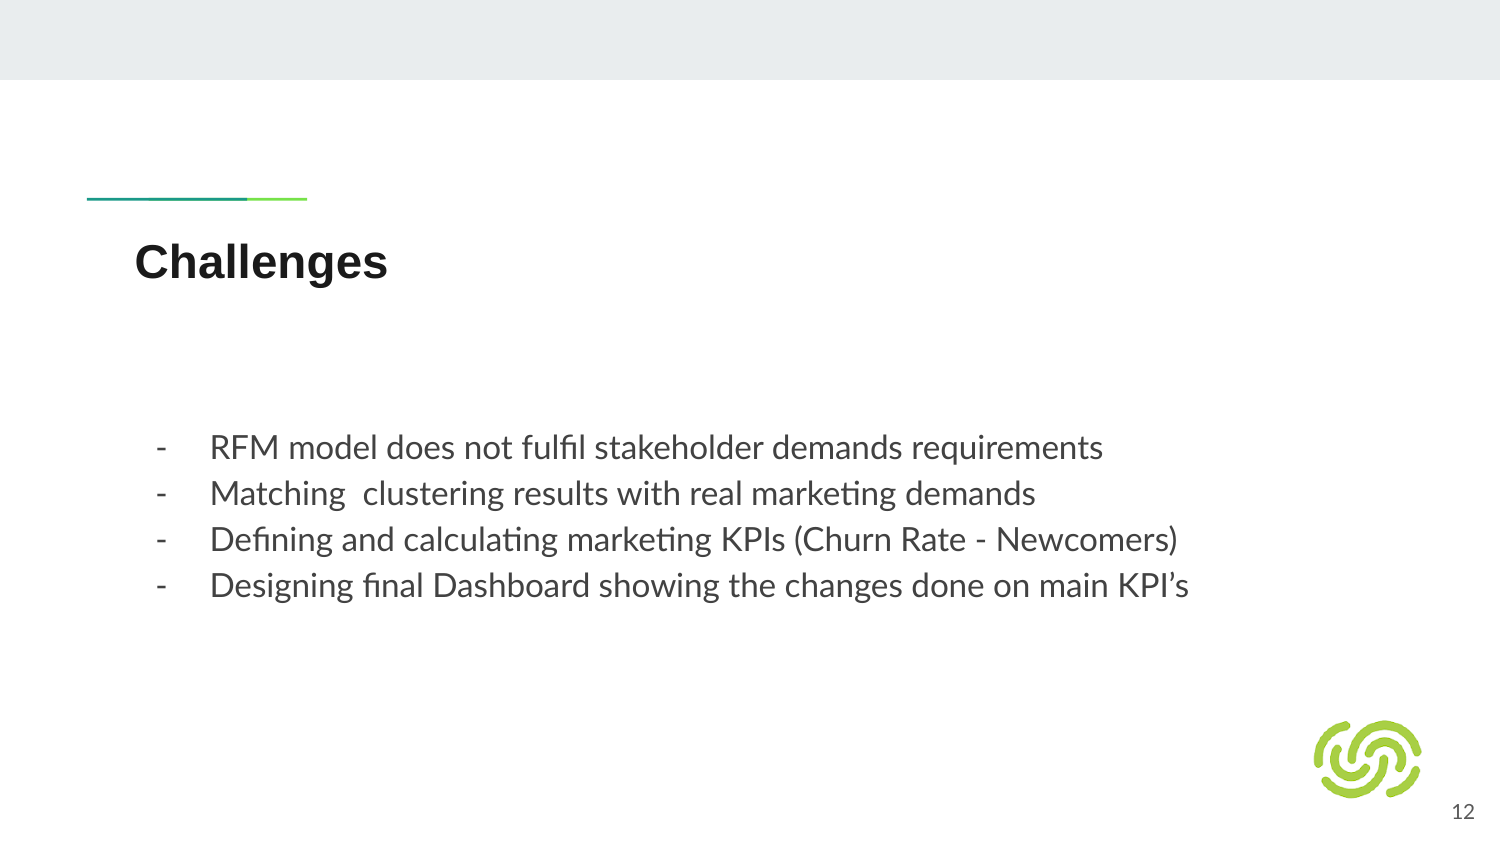

# Challenges

RFM model does not fulfil stakeholder demands requirements
Matching  clustering results with real marketing demands
Defining and calculating marketing KPIs (Churn Rate - Newcomers)
Designing final Dashboard showing the changes done on main KPI’s

12